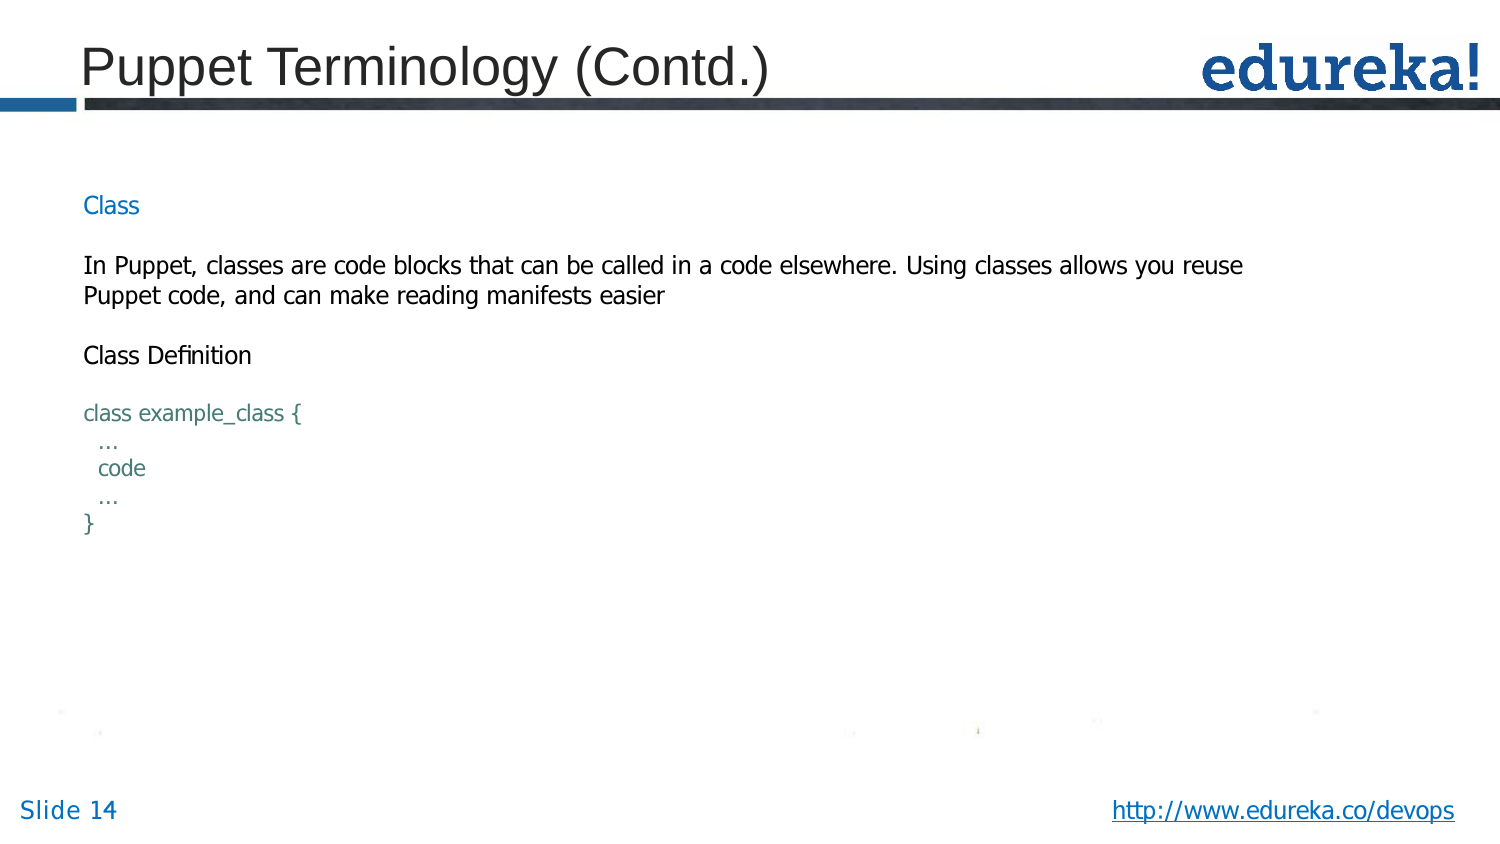

Puppet Terminology (Contd.)
Class

In Puppet, classes are code blocks that can be called in a code elsewhere. Using classes allows you reuse Puppet code, and can make reading manifests easier

Class Definition

class example_class {
  ...
  code
  ...
}